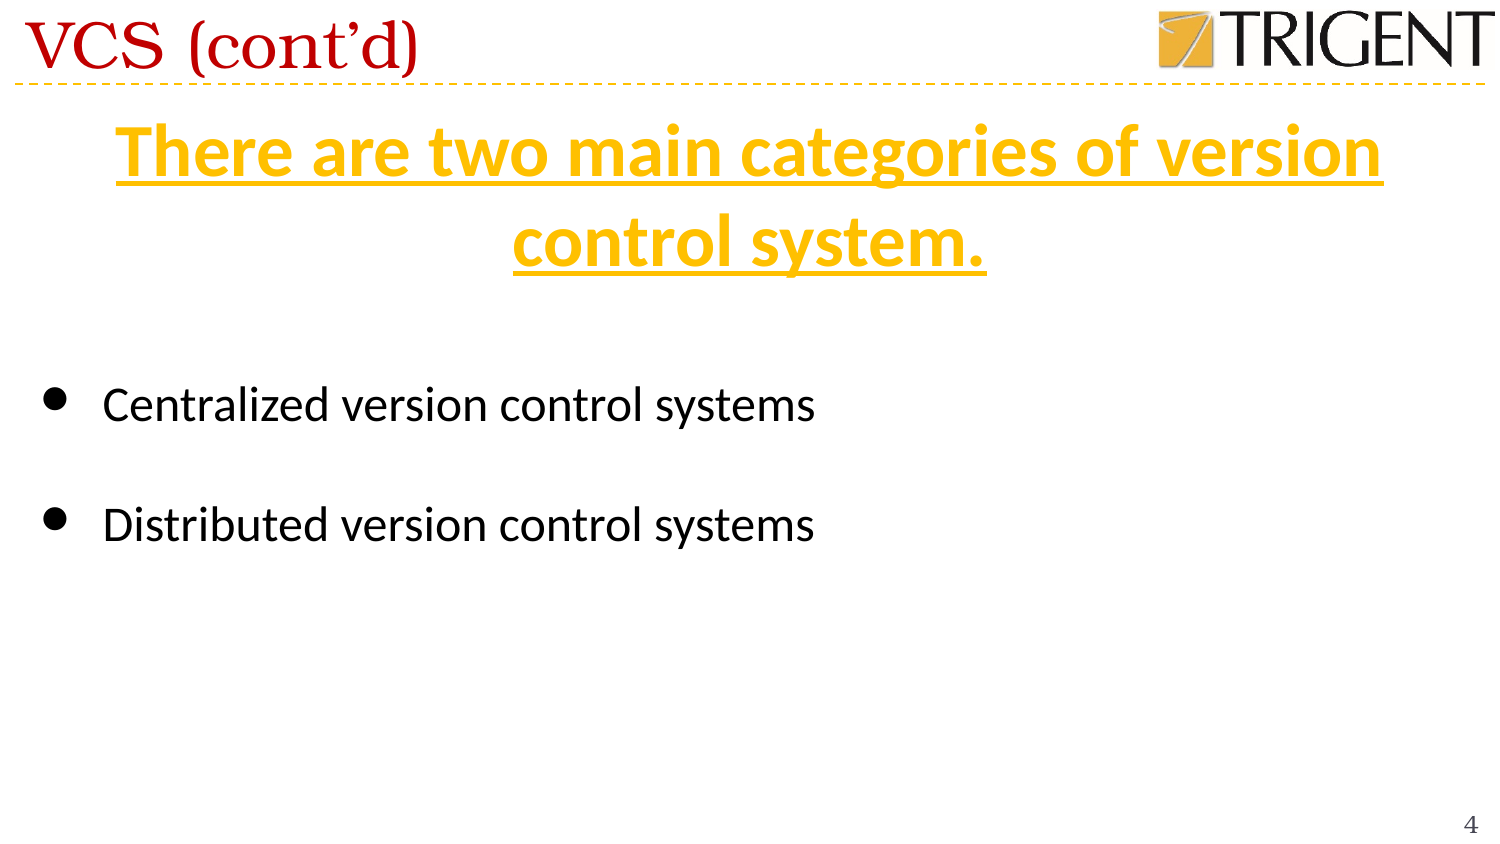

# VCS (cont’d)
There are two main categories of version control system.

Centralized version control systems

Distributed version control systems
4